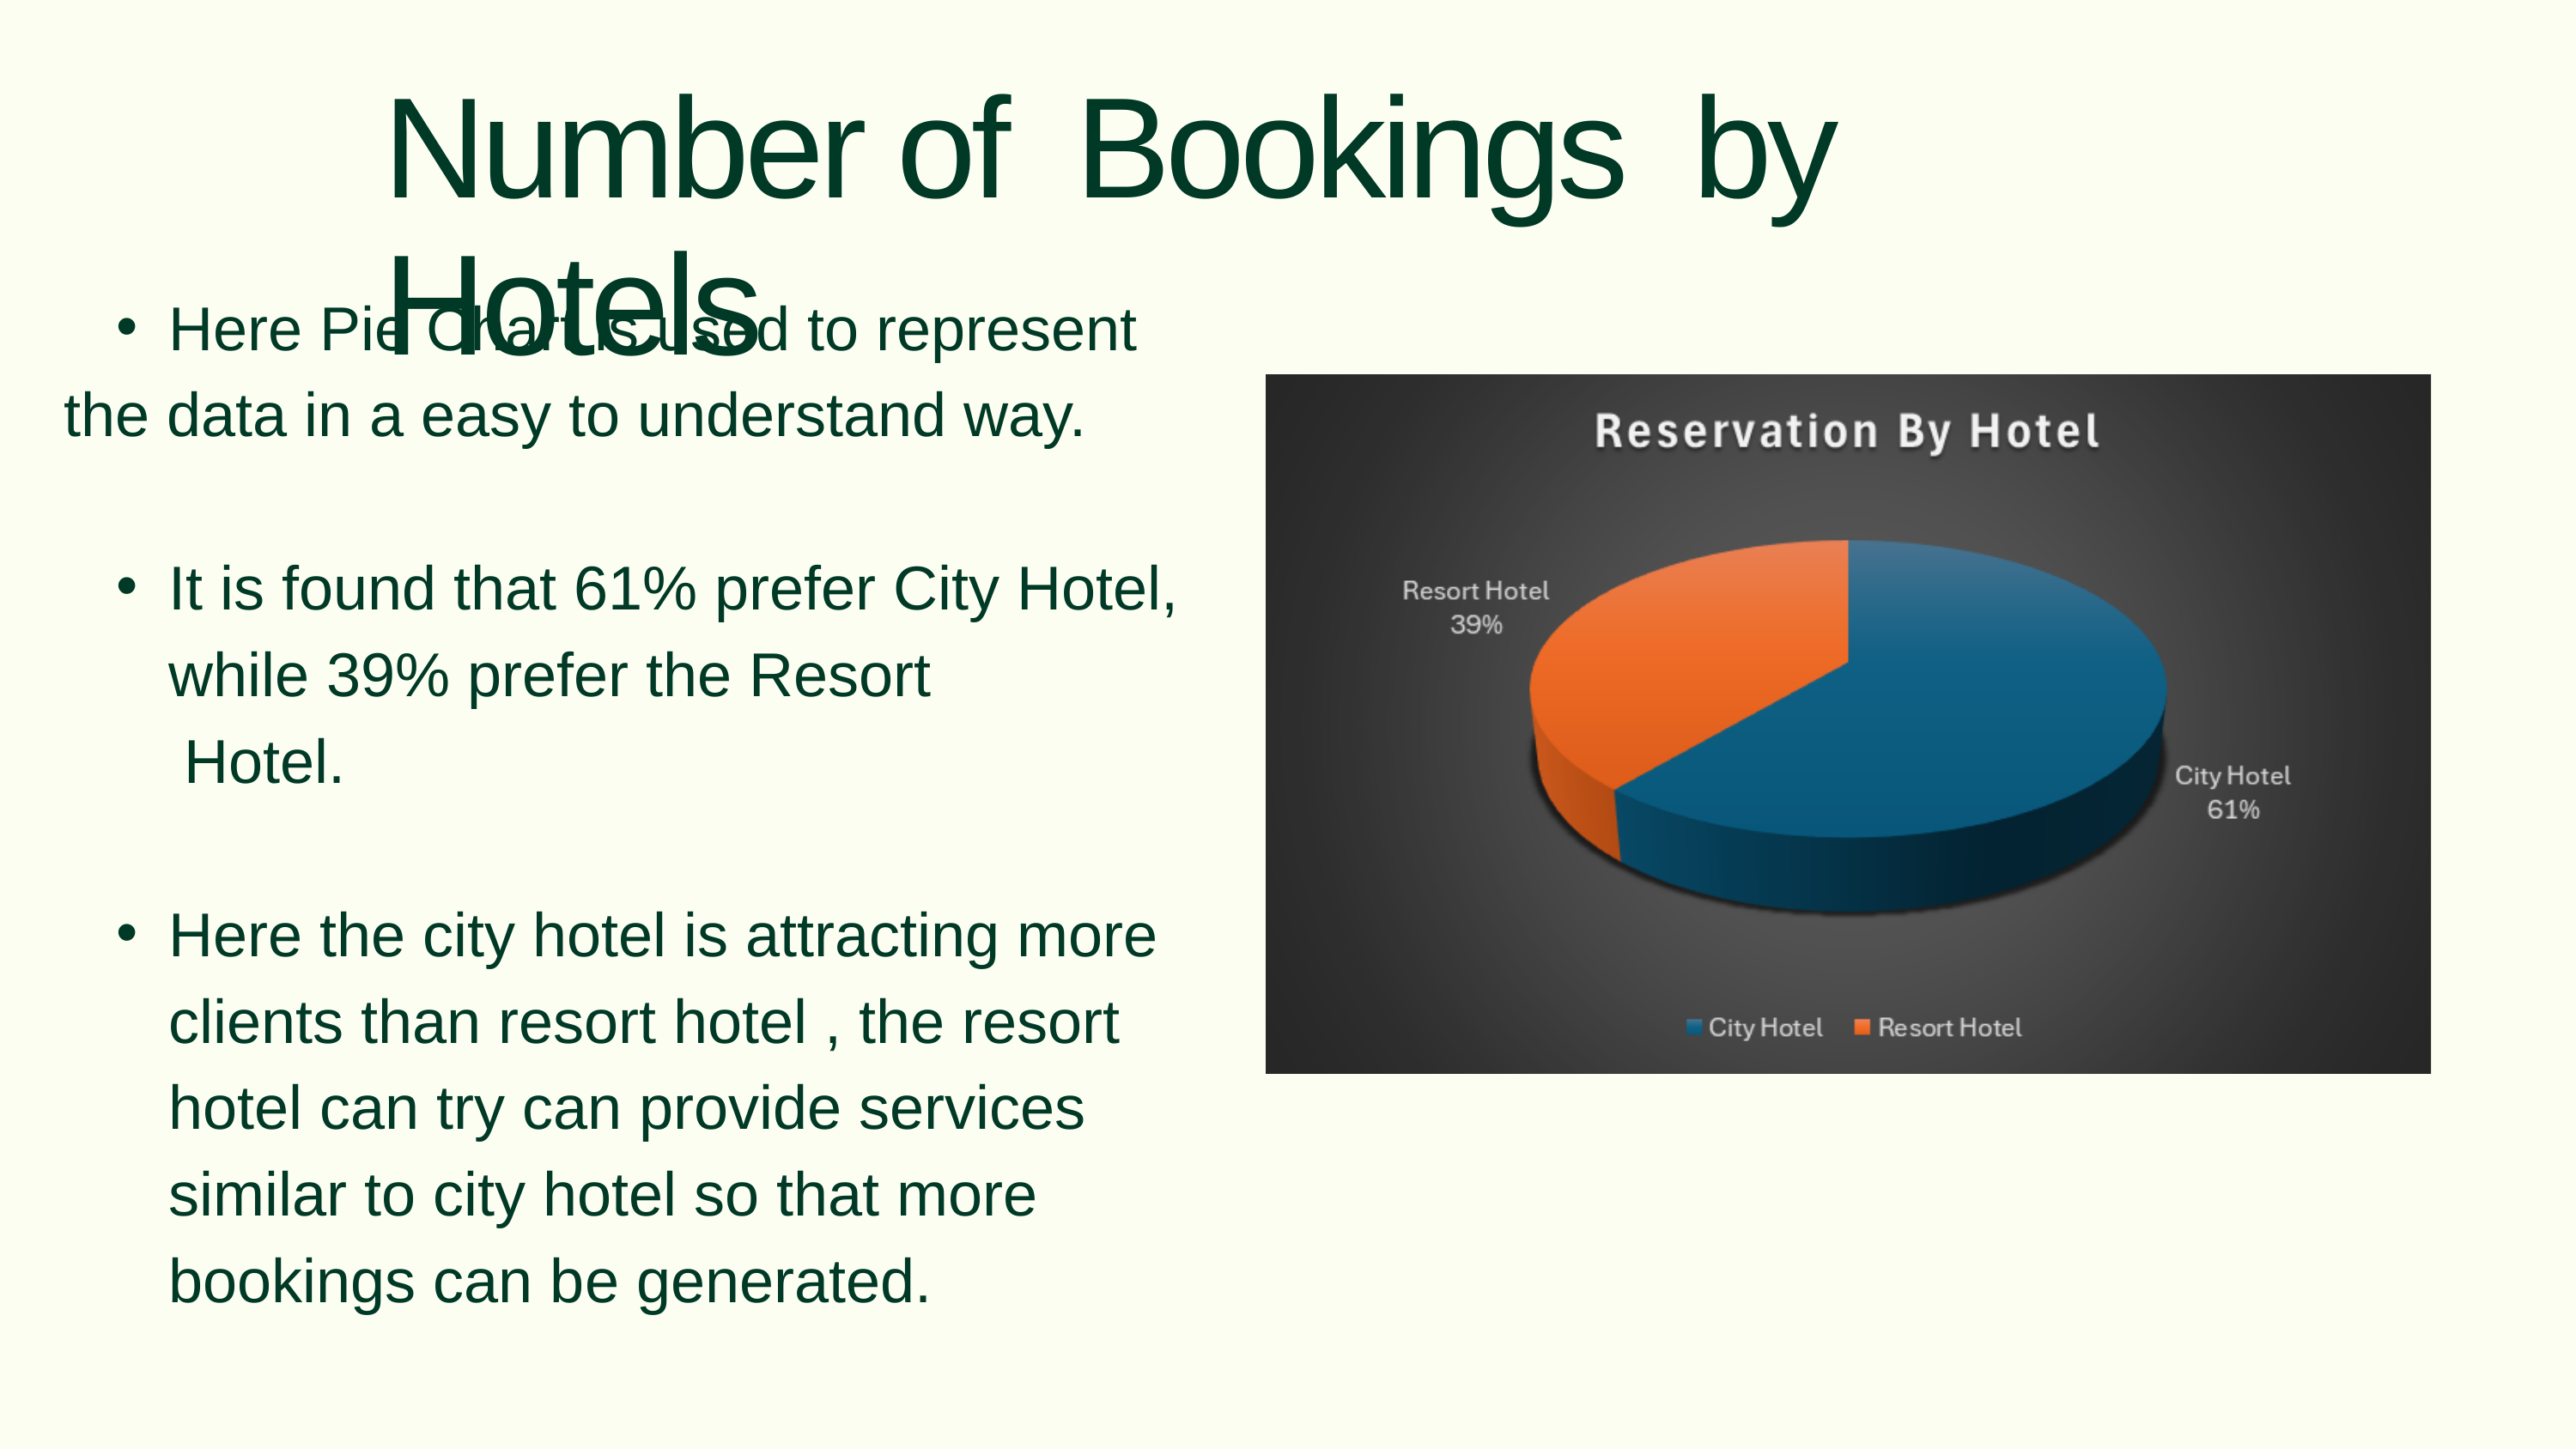

Number of  Bookings  by Hotels
Here Pie Chart is used to represent
the data in a easy to understand way.

It is found that 61% prefer City Hotel, while 39% prefer the Resort
       Hotel.

Here the city hotel is attracting more clients than resort hotel , the resort hotel can try can provide services similar to city hotel so that more bookings can be generated.